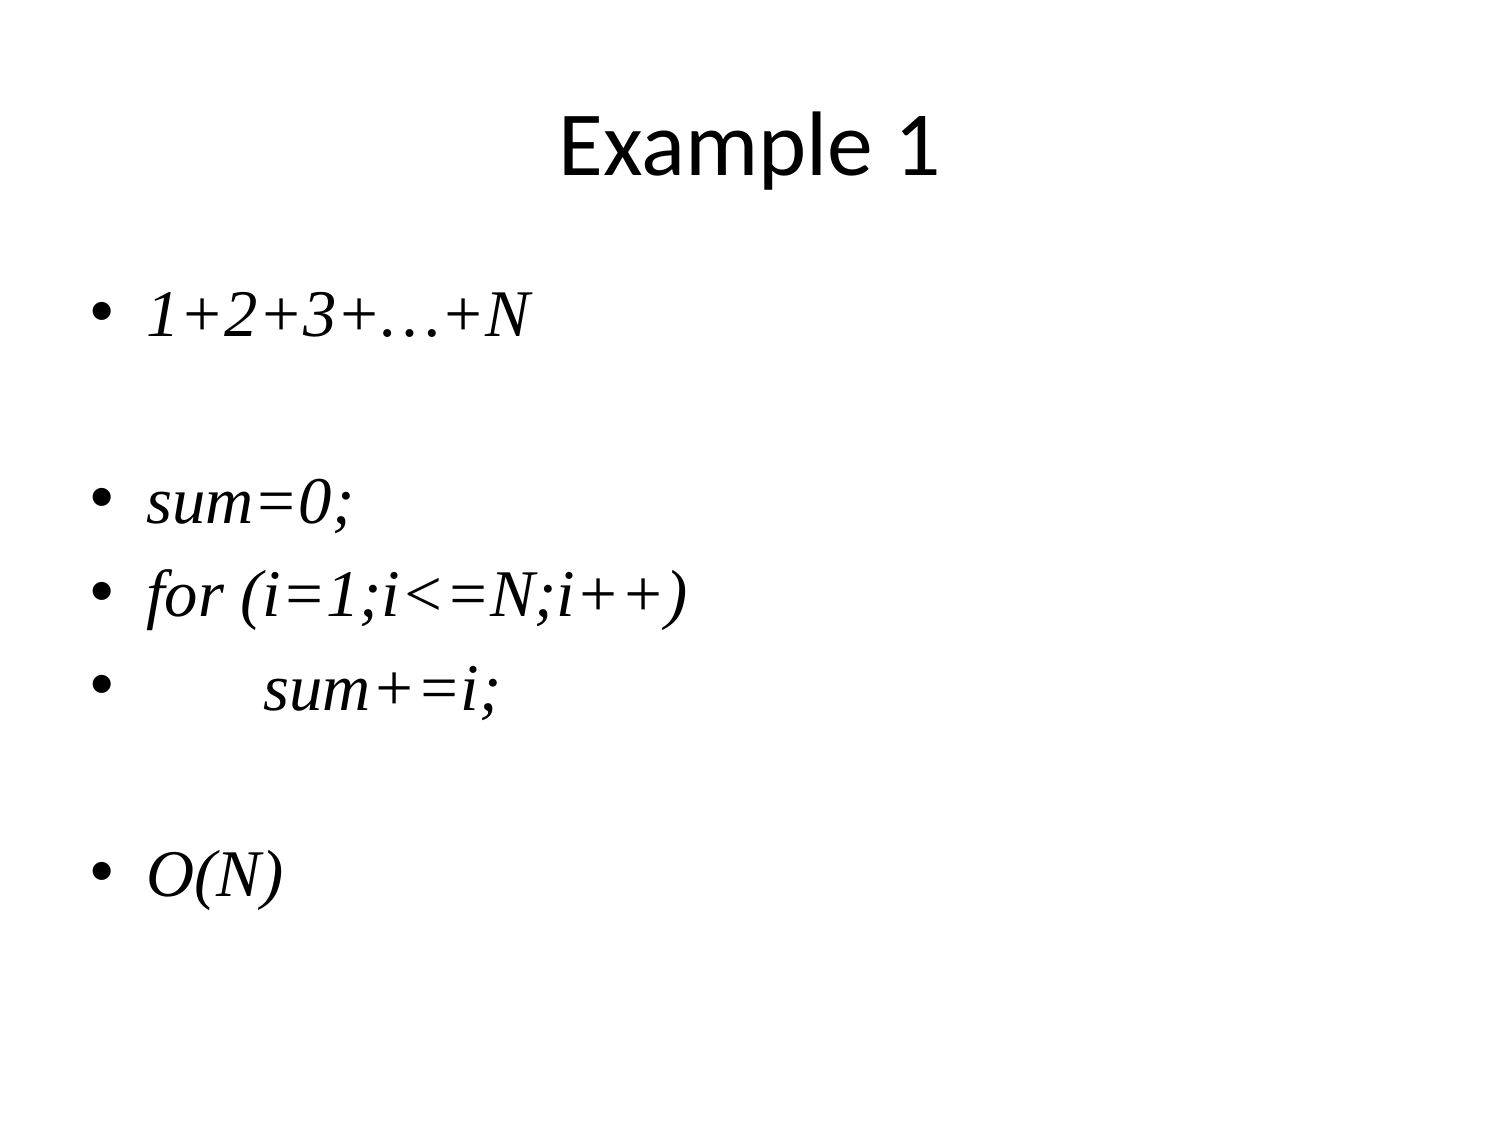

# Example 1
1+2+3+…+N

sum=0;
for (i=1;i<=N;i++)
       sum+=i;

O(N)